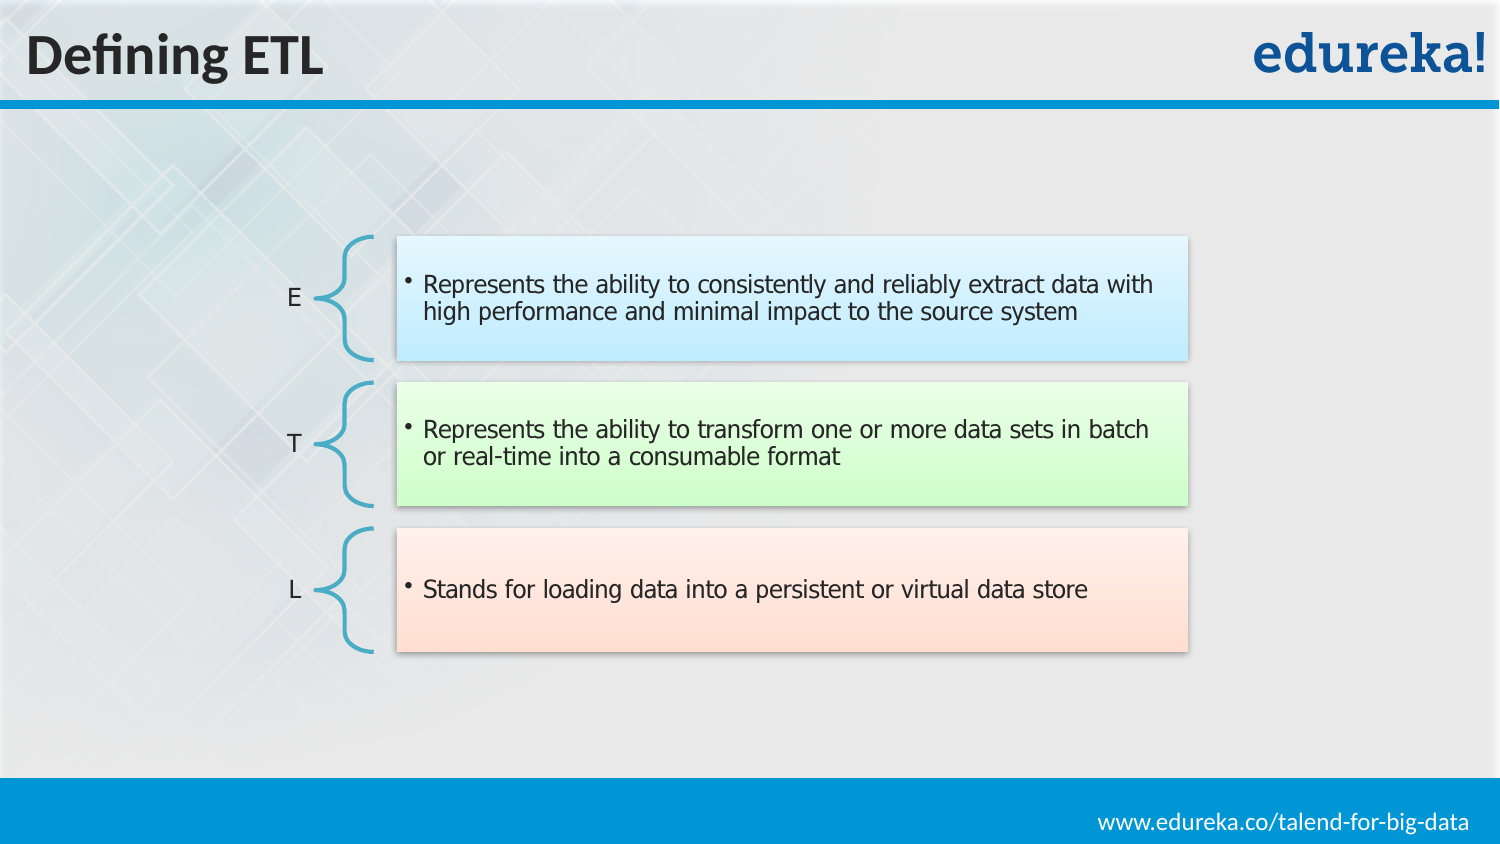

Defining ETL

E
Represents the ability to consistently and reliably extract data with high performance and minimal impact to the source system
T
Represents the ability to transform one or more data sets in batch or real-time into a consumable format
L
Stands for loading data into a persistent or virtual data store